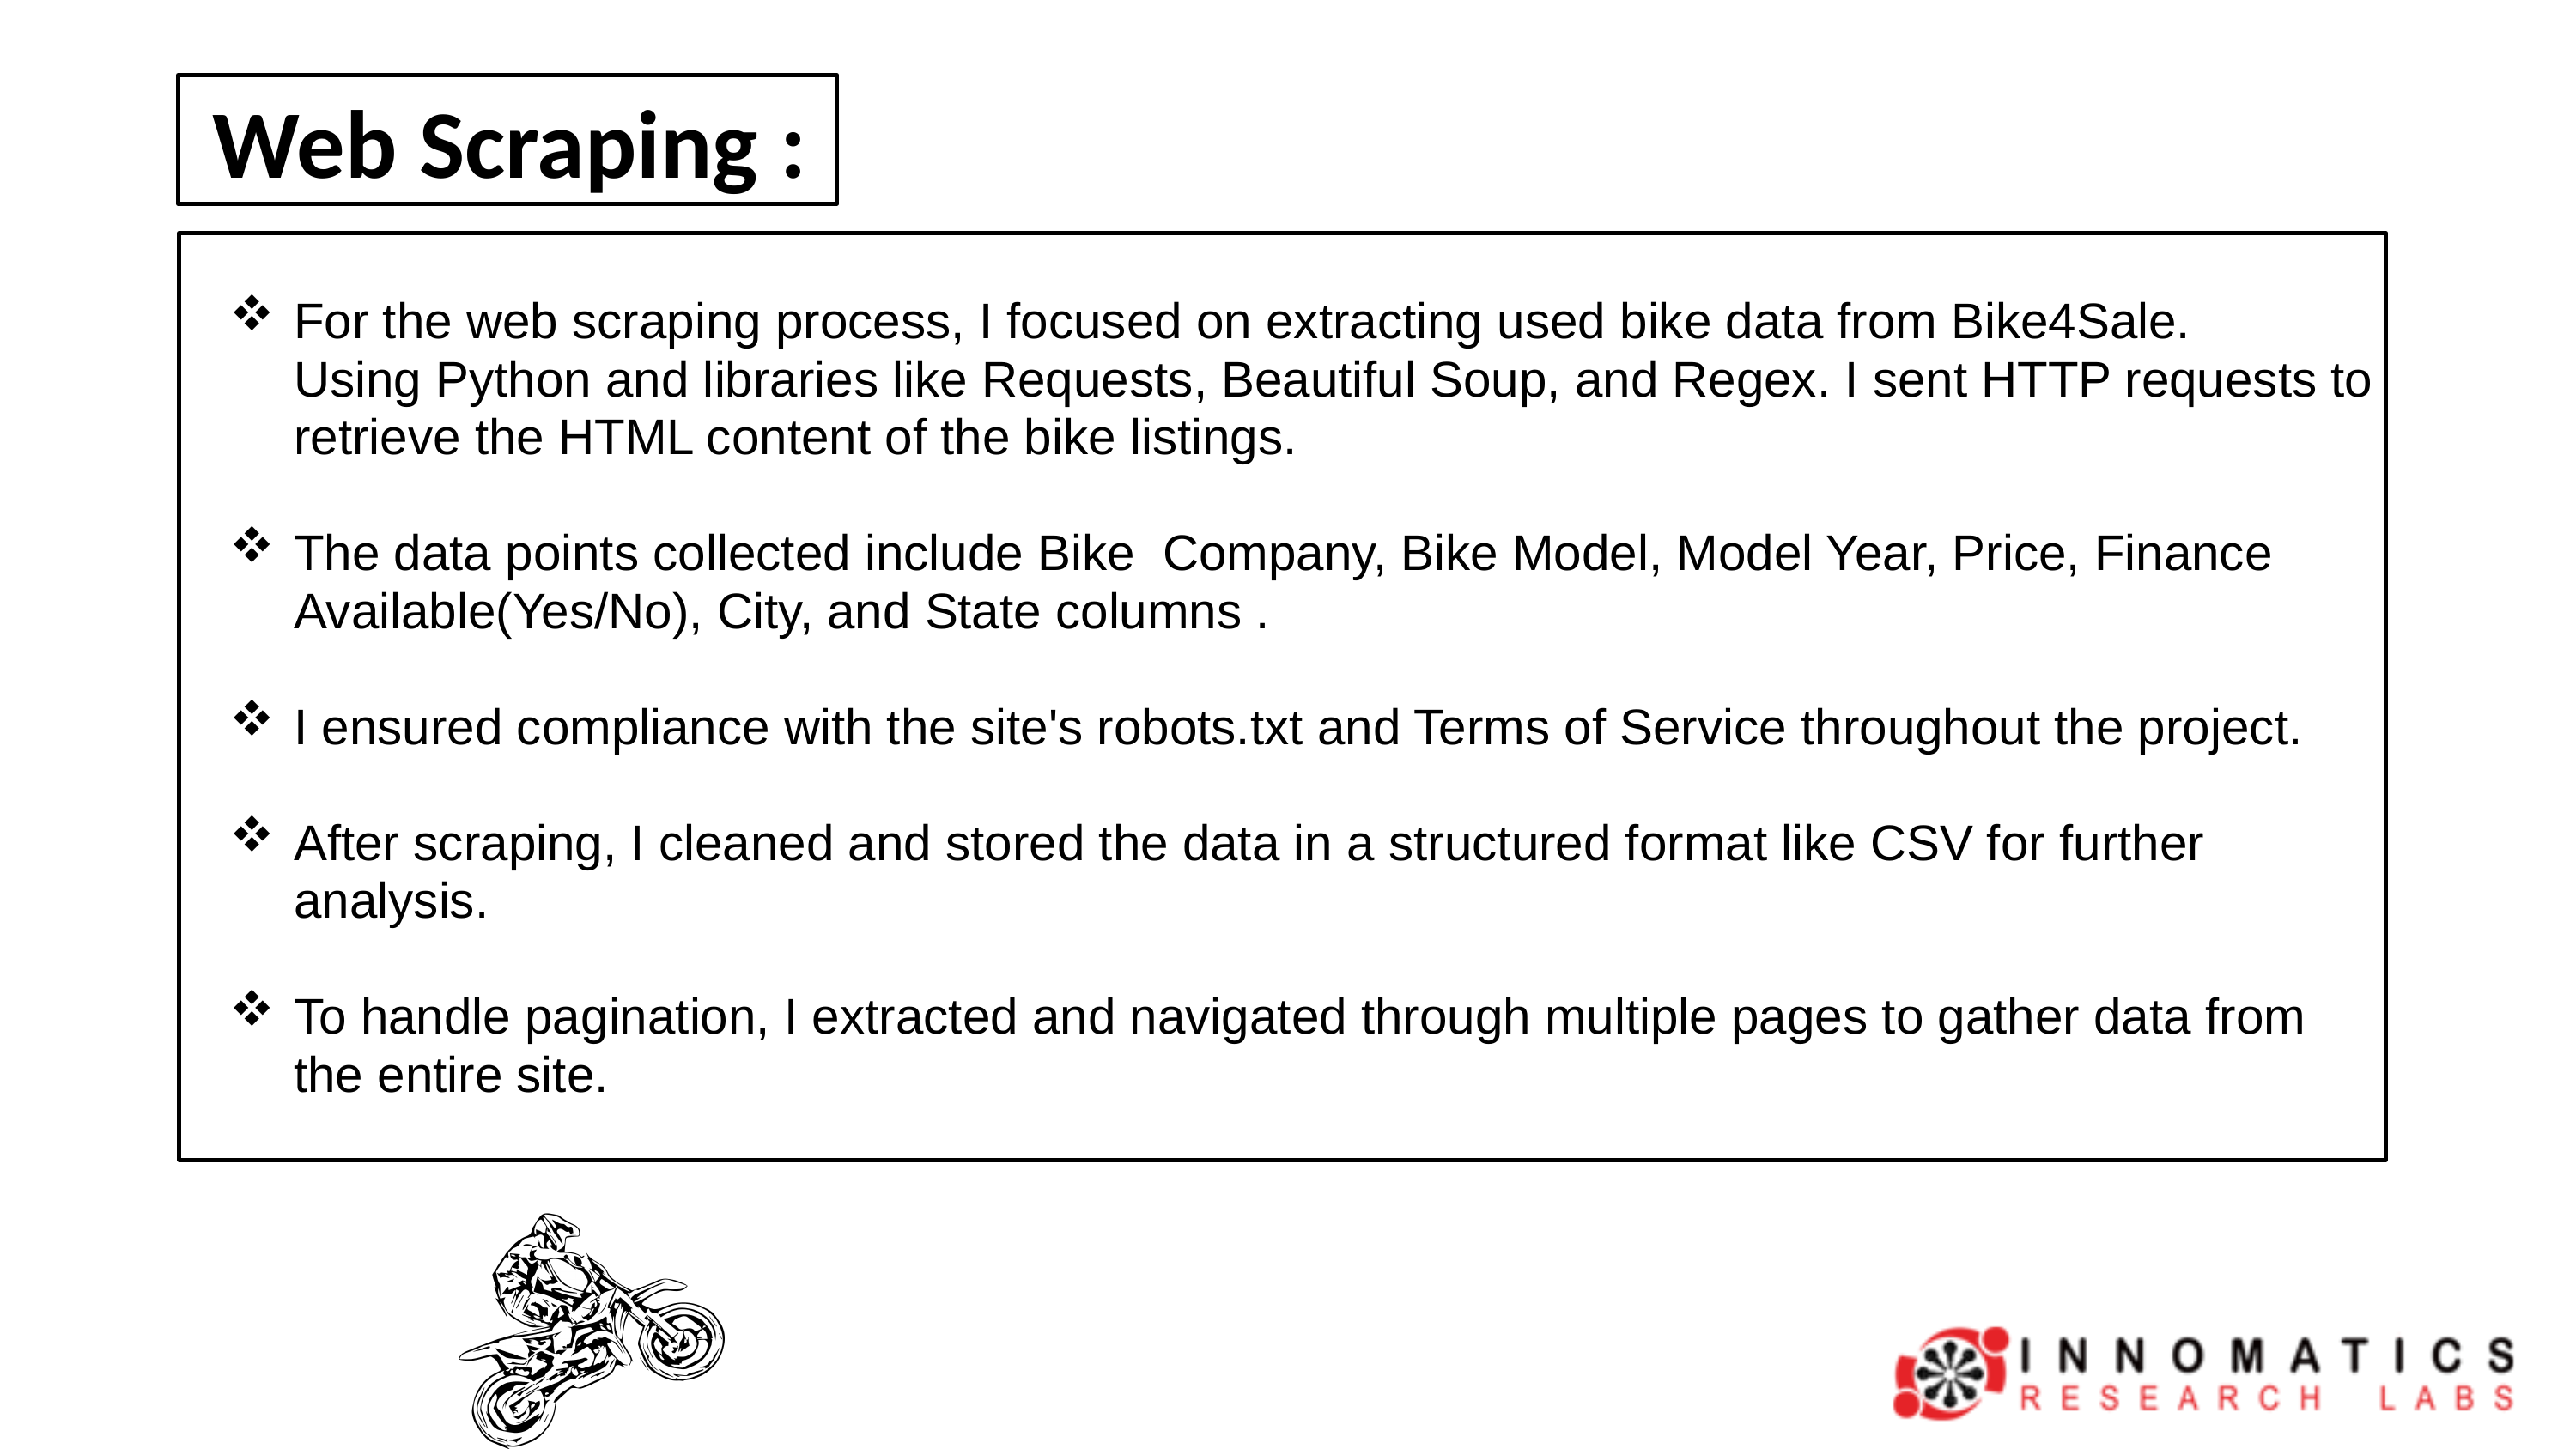

Web Scraping :

For the web scraping process, I focused on extracting used bike data from Bike4Sale. Using Python and libraries like Requests, Beautiful Soup, and Regex. I sent HTTP requests to retrieve the HTML content of the bike listings.

The data points collected include Bike  Company, Bike Model, Model Year, Price, Finance Available(Yes/No), City, and State columns .

I ensured compliance with the site's robots.txt and Terms of Service throughout the project.

After scraping, I cleaned and stored the data in a structured format like CSV for further analysis.

To handle pagination, I extracted and navigated through multiple pages to gather data from the entire site.